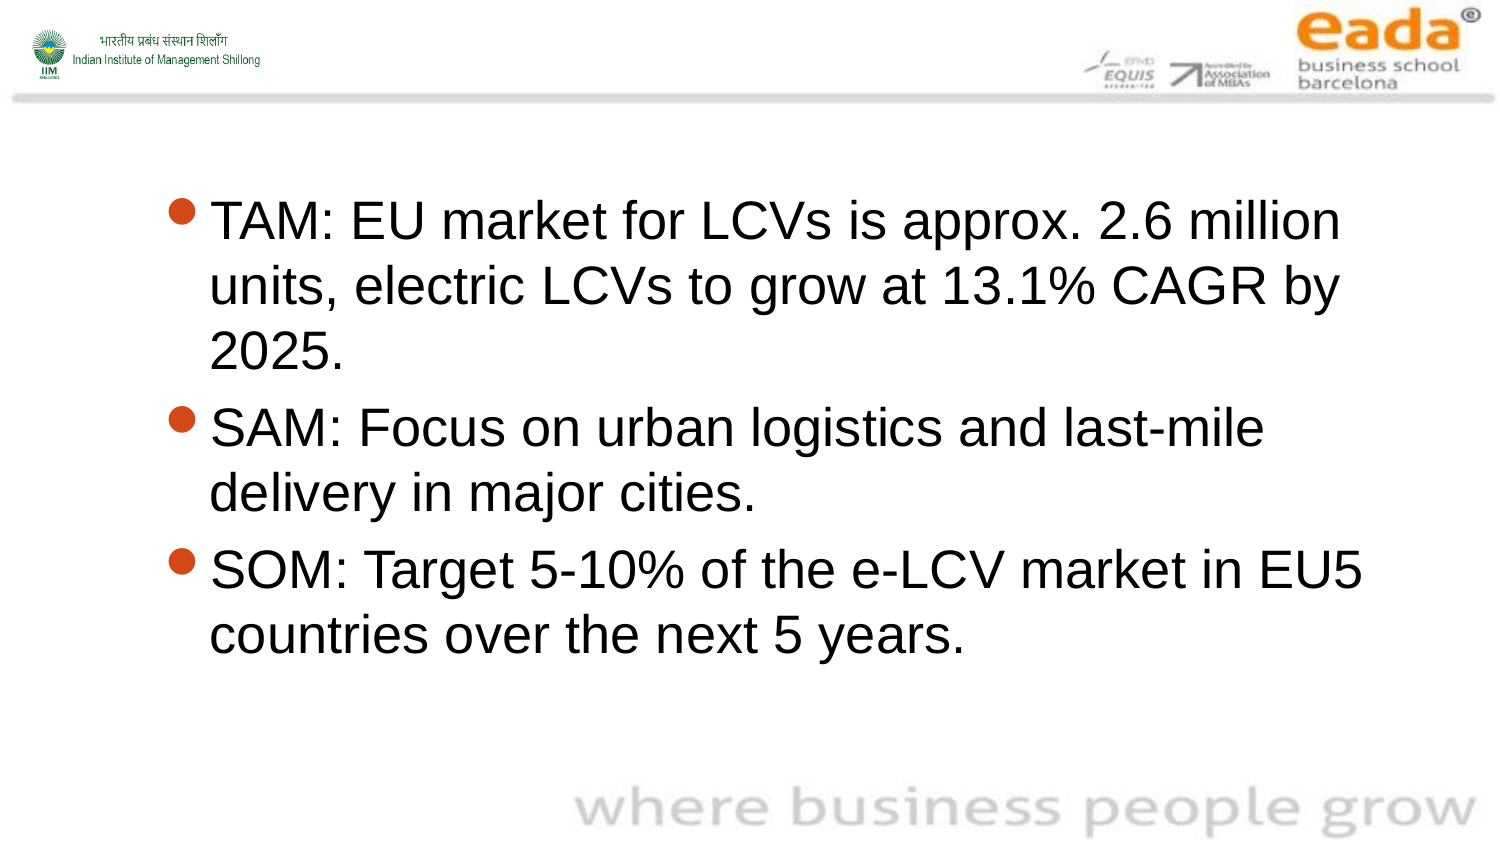

TAM: EU market for LCVs is approx. 2.6 million units, electric LCVs to grow at 13.1% CAGR by 2025.
SAM: Focus on urban logistics and last-mile delivery in major cities.
SOM: Target 5-10% of the e-LCV market in EU5 countries over the next 5 years.